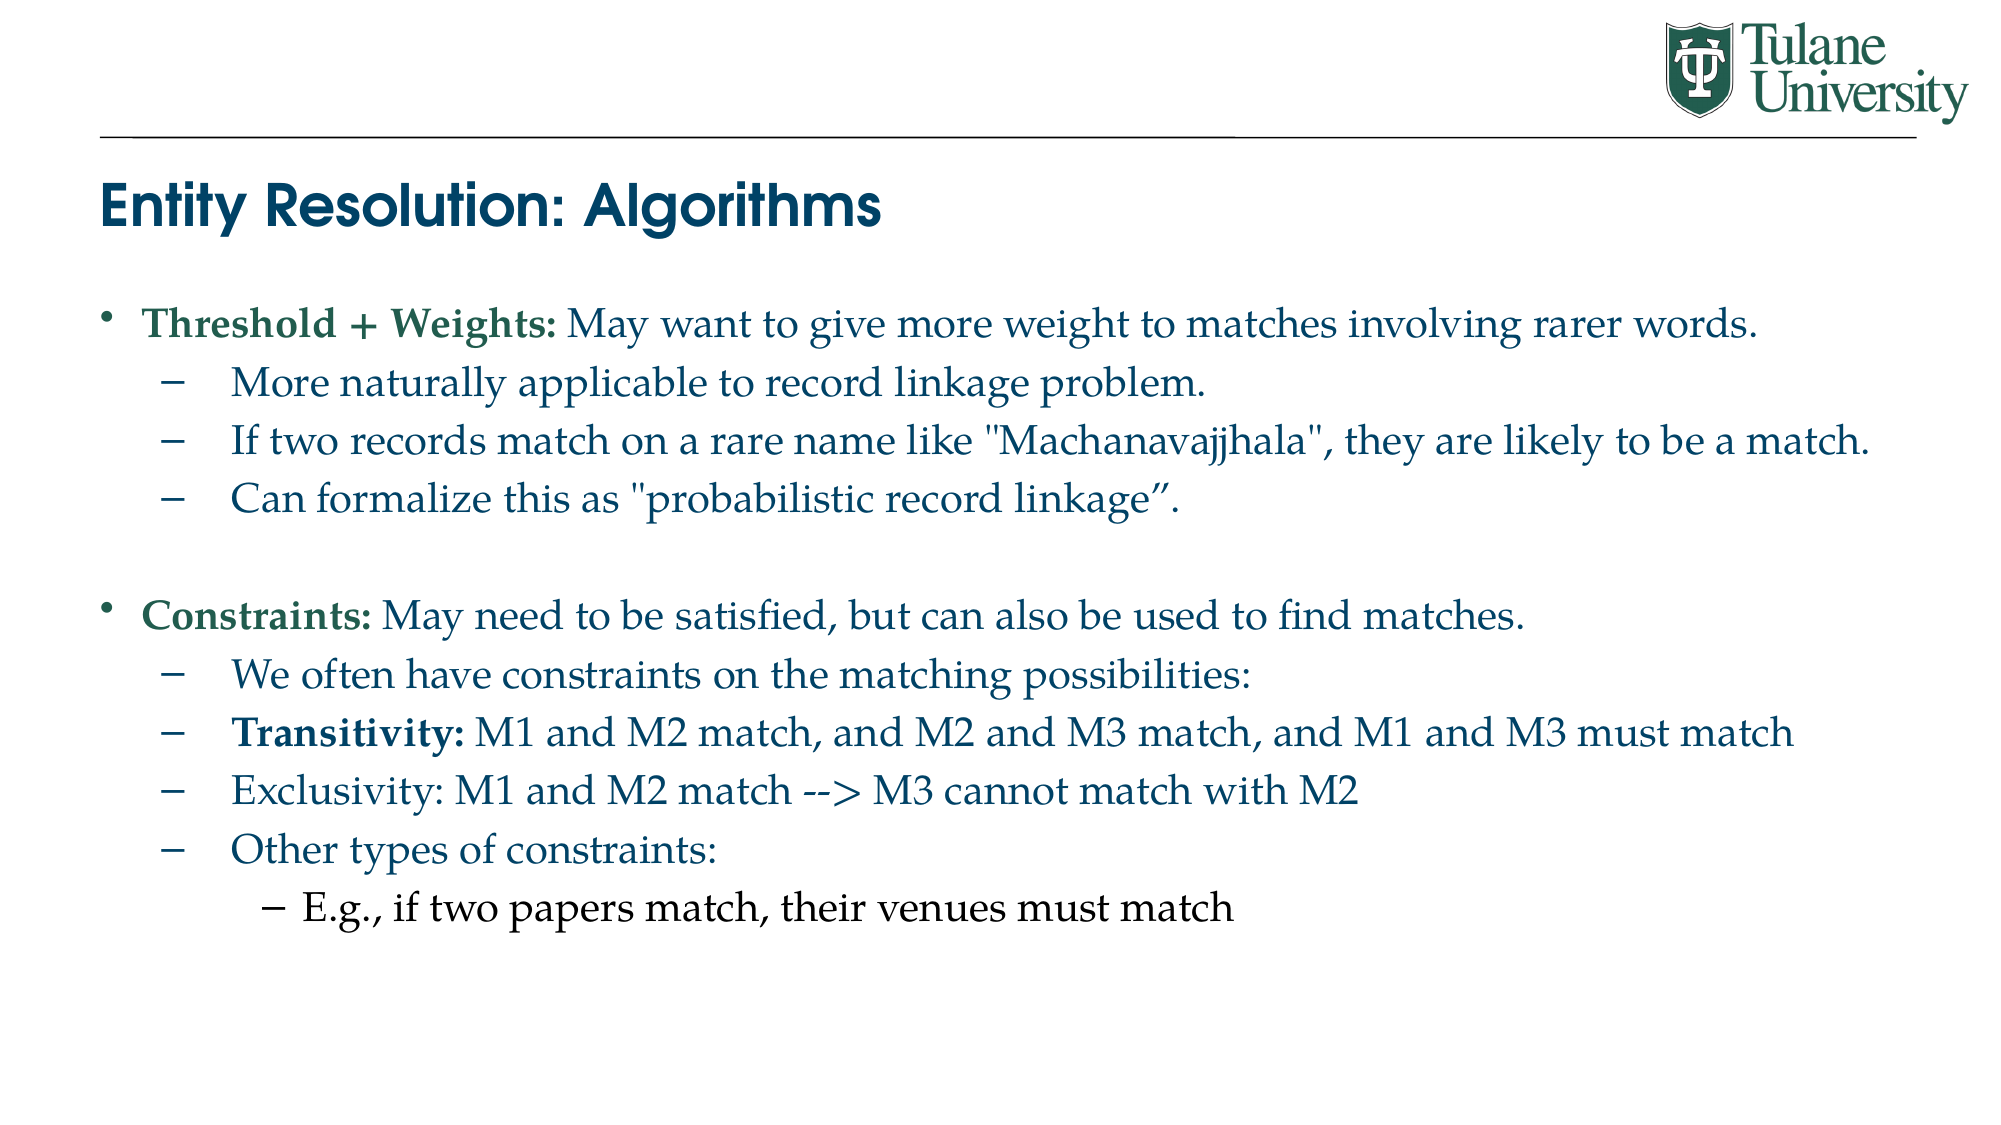

# Entity Resolution: Algorithms
Threshold + Weights: May want to give more weight to matches involving rarer words.
More naturally applicable to record linkage problem.
If two records match on a rare name like "Machanavajjhala", they are likely to be a match.
Can formalize this as "probabilistic record linkage”.

Constraints: May need to be satisfied, but can also be used to find matches.
We often have constraints on the matching possibilities:
Transitivity: M1 and M2 match, and M2 and M3 match, and M1 and M3 must match
Exclusivity: M1 and M2 match --> M3 cannot match with M2
Other types of constraints:
E.g., if two papers match, their venues must match